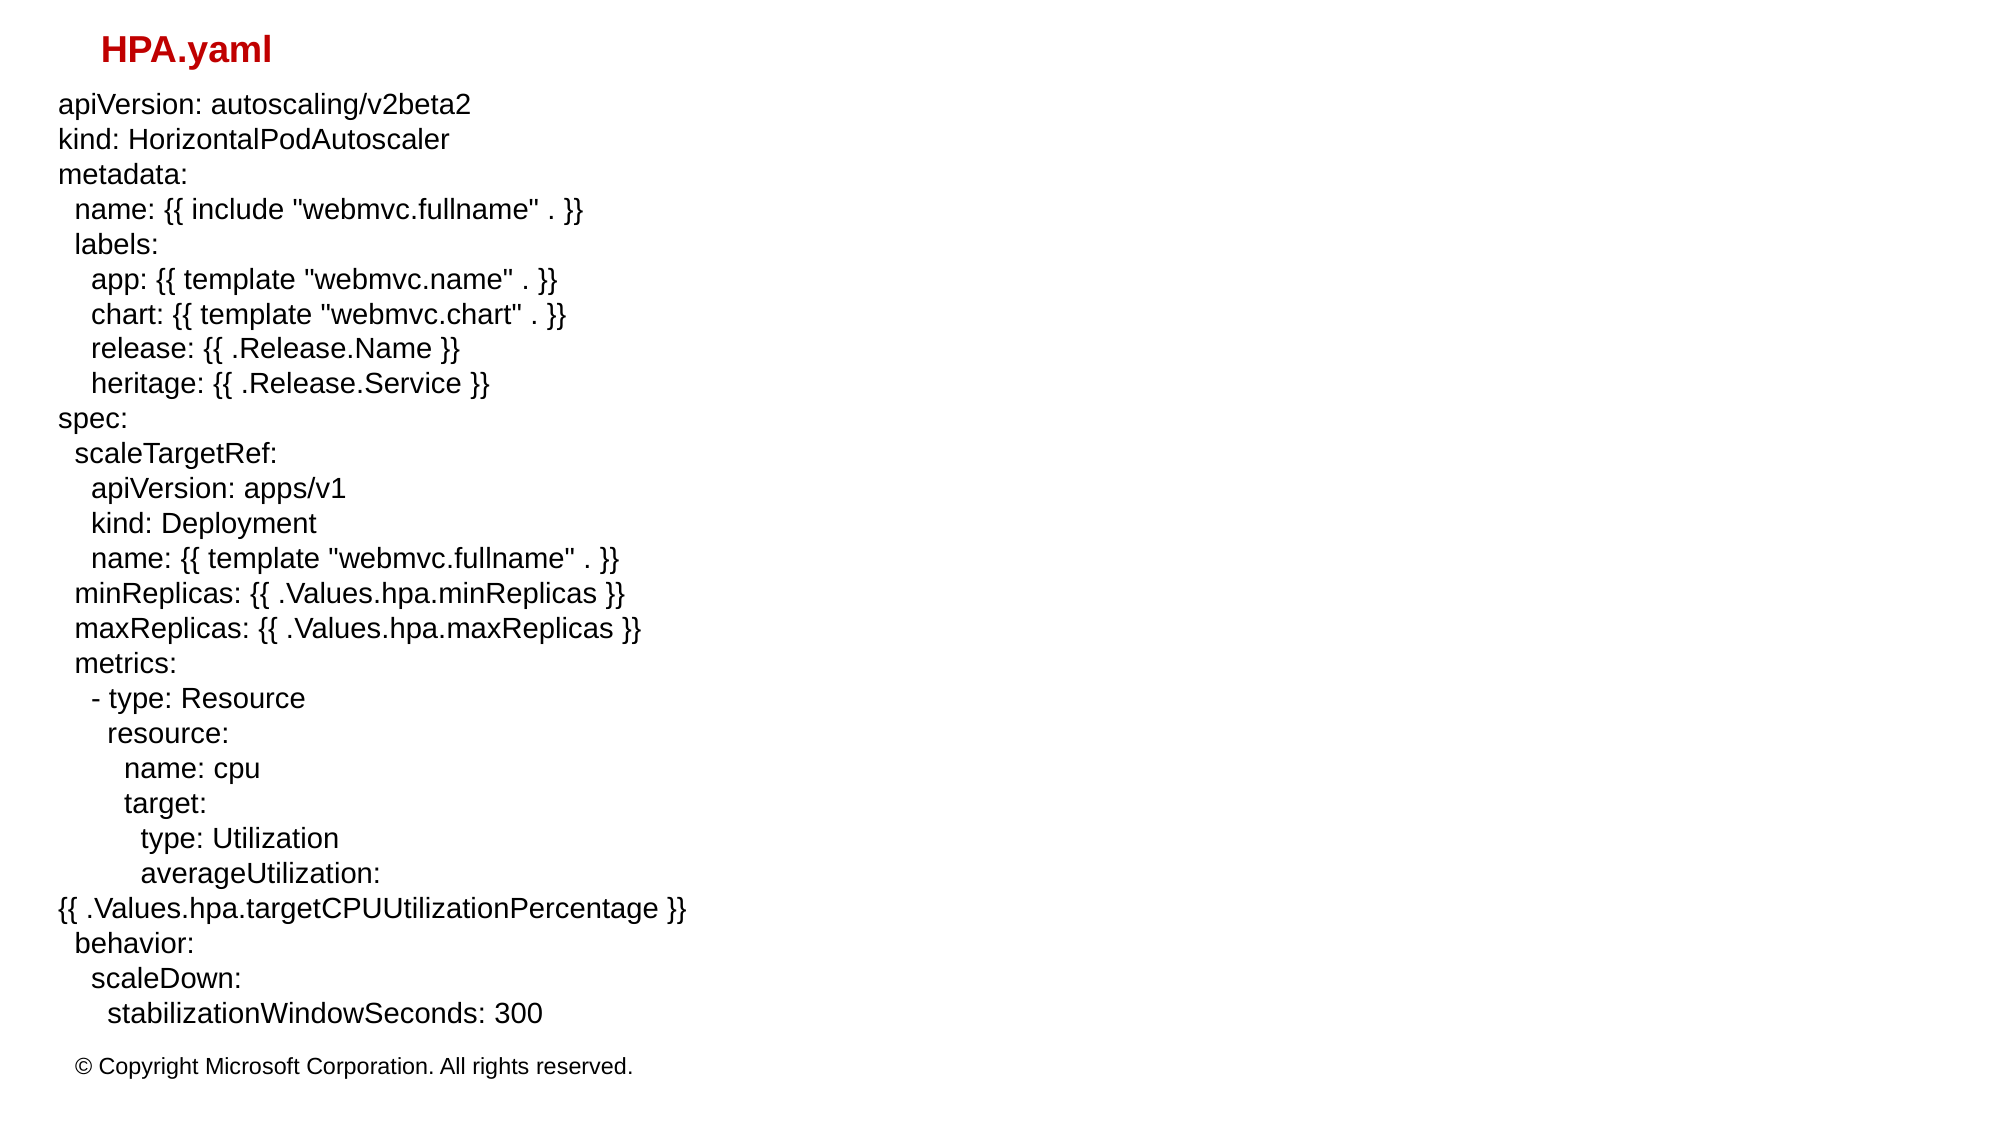

HPA.yaml
apiVersion: autoscaling/v2beta2
kind: HorizontalPodAutoscaler
metadata:
  name: {{ include "webmvc.fullname" . }}
  labels:
    app: {{ template "webmvc.name" . }}
    chart: {{ template "webmvc.chart" . }}
    release: {{ .Release.Name }}
    heritage: {{ .Release.Service }}
spec:
  scaleTargetRef:
    apiVersion: apps/v1
    kind: Deployment
    name: {{ template "webmvc.fullname" . }}
  minReplicas: {{ .Values.hpa.minReplicas }}
  maxReplicas: {{ .Values.hpa.maxReplicas }}
  metrics:
    - type: Resource
      resource:
        name: cpu
        target:
          type: Utilization
          averageUtilization: {{ .Values.hpa.targetCPUUtilizationPercentage }}
  behavior:
    scaleDown:
      stabilizationWindowSeconds: 300